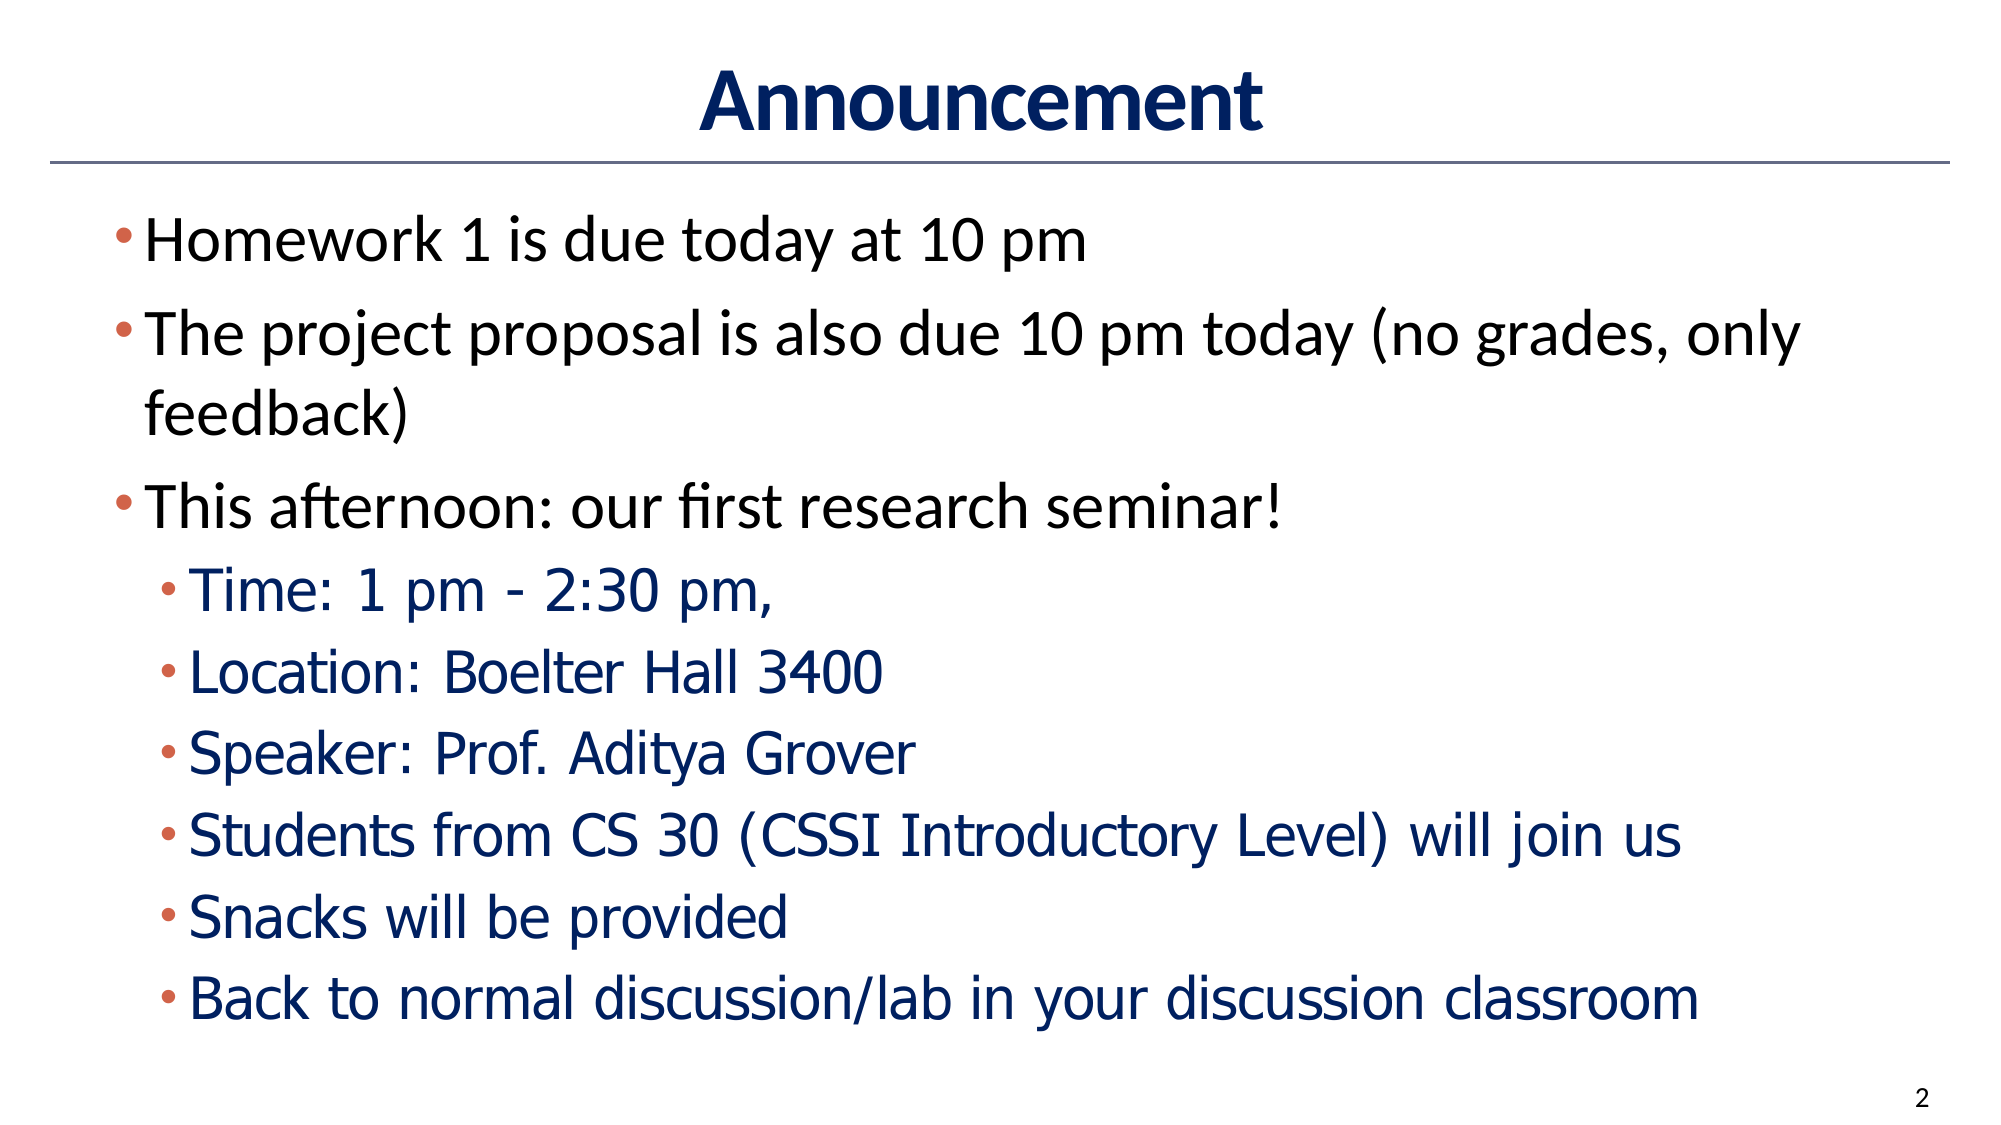

# Announcement
Homework 1 is due today at 10 pm
The project proposal is also due 10 pm today (no grades, only feedback)
This afternoon: our first research seminar!
Time: 1 pm - 2:30 pm,
Location: Boelter Hall 3400
Speaker: Prof. Aditya Grover
Students from CS 30 (CSSI Introductory Level) will join us
Snacks will be provided
Back to normal discussion/lab in your discussion classroom

2